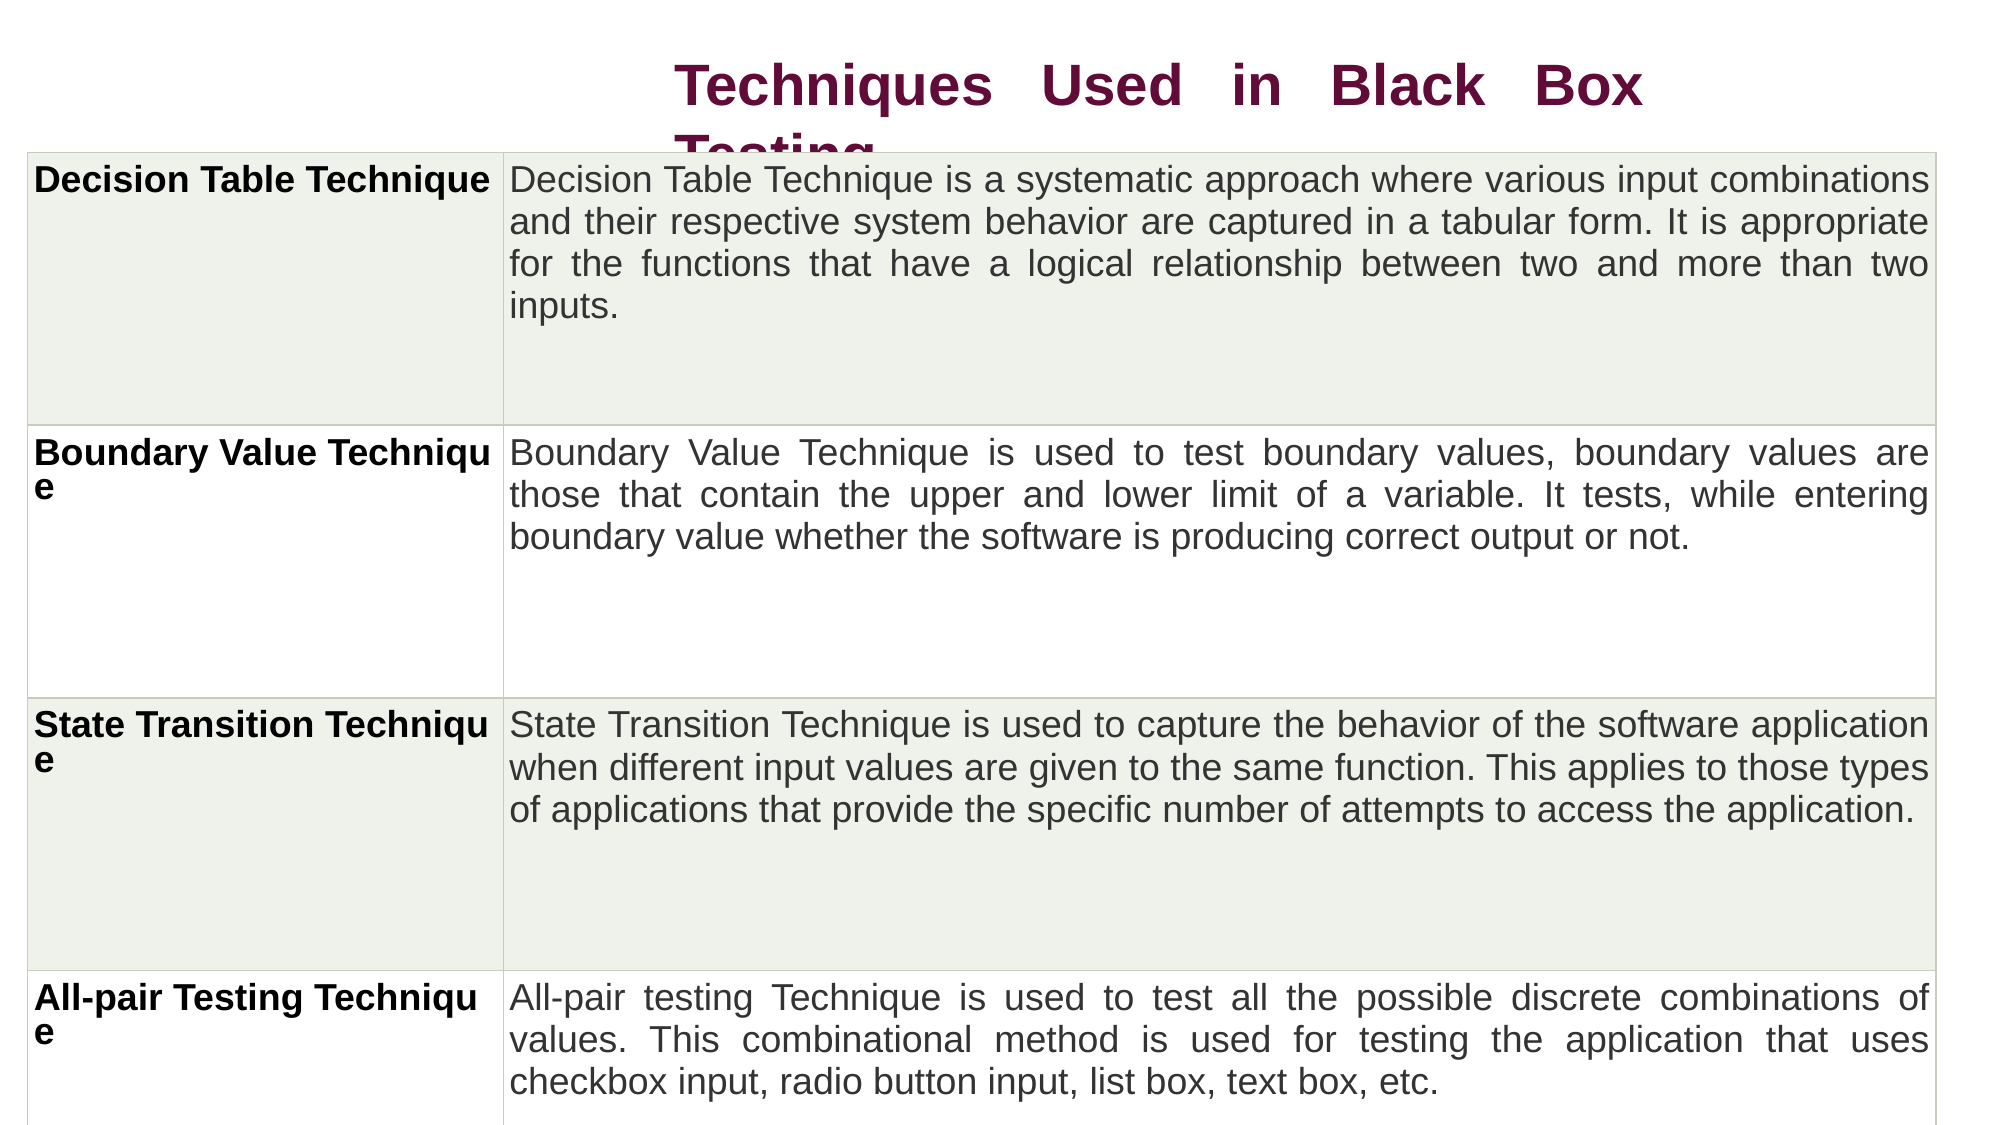

Techniques Used in Black Box Testing
| Decision Table Technique | Decision Table Technique is a systematic approach where various input combinations and their respective system behavior are captured in a tabular form. It is appropriate for the functions that have a logical relationship between two and more than two inputs. |
| --- | --- |
| Boundary Value Technique | Boundary Value Technique is used to test boundary values, boundary values are those that contain the upper and lower limit of a variable. It tests, while entering boundary value whether the software is producing correct output or not. |
| State Transition Technique | State Transition Technique is used to capture the behavior of the software application when different input values are given to the same function. This applies to those types of applications that provide the specific number of attempts to access the application. |
| All-pair Testing Technique | All-pair testing Technique is used to test all the possible discrete combinations of values. This combinational method is used for testing the application that uses checkbox input, radio button input, list box, text box, etc. |